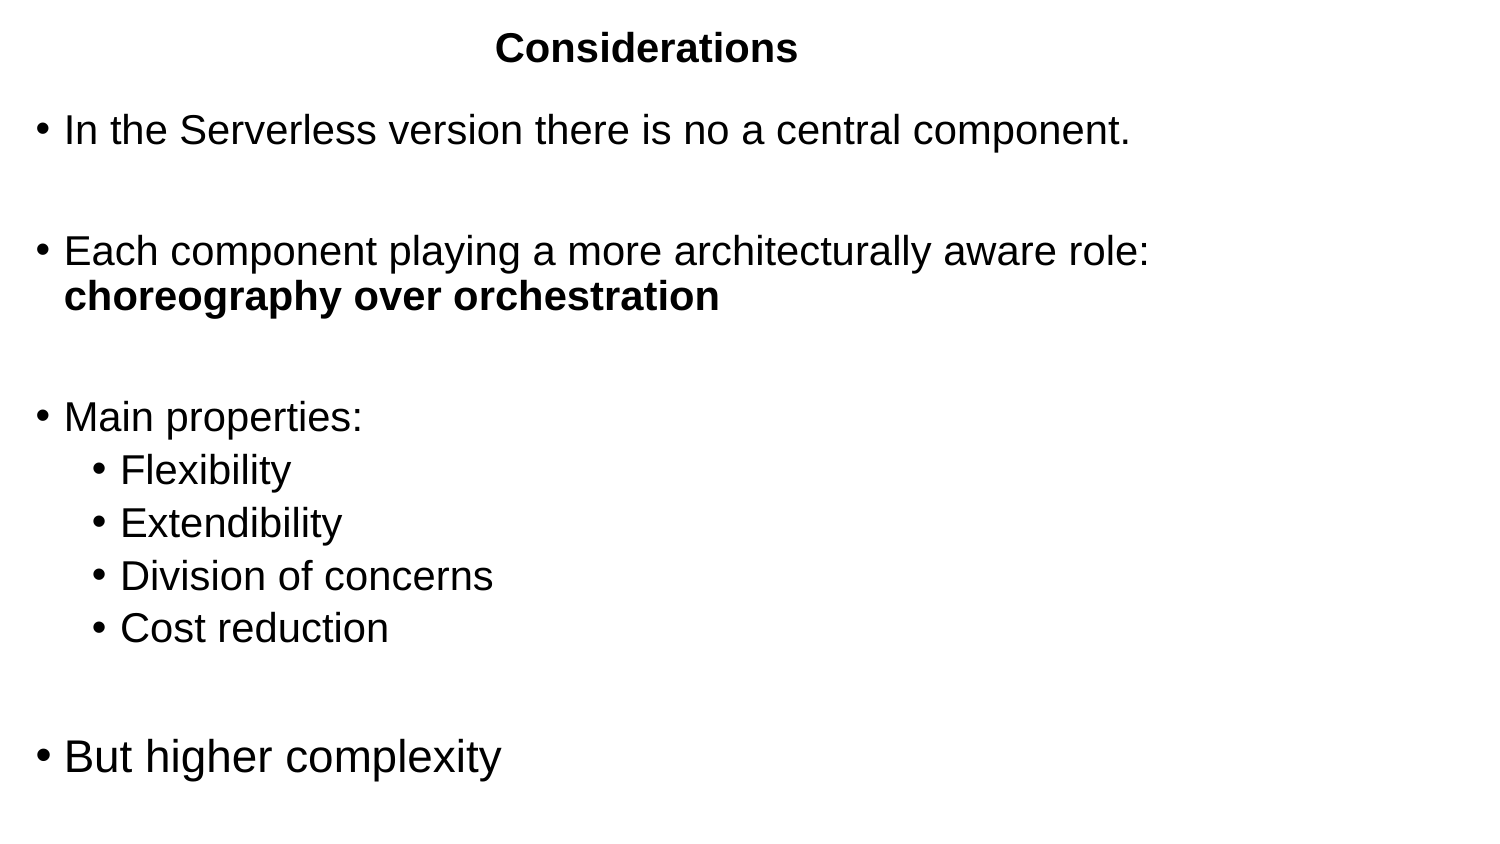

# Considerations
In the Serverless version there is no a central component.

Each component playing a more architecturally aware role: choreography over orchestration

Main properties:
Flexibility
Extendibility
Division of concerns
Cost reduction

But higher complexity